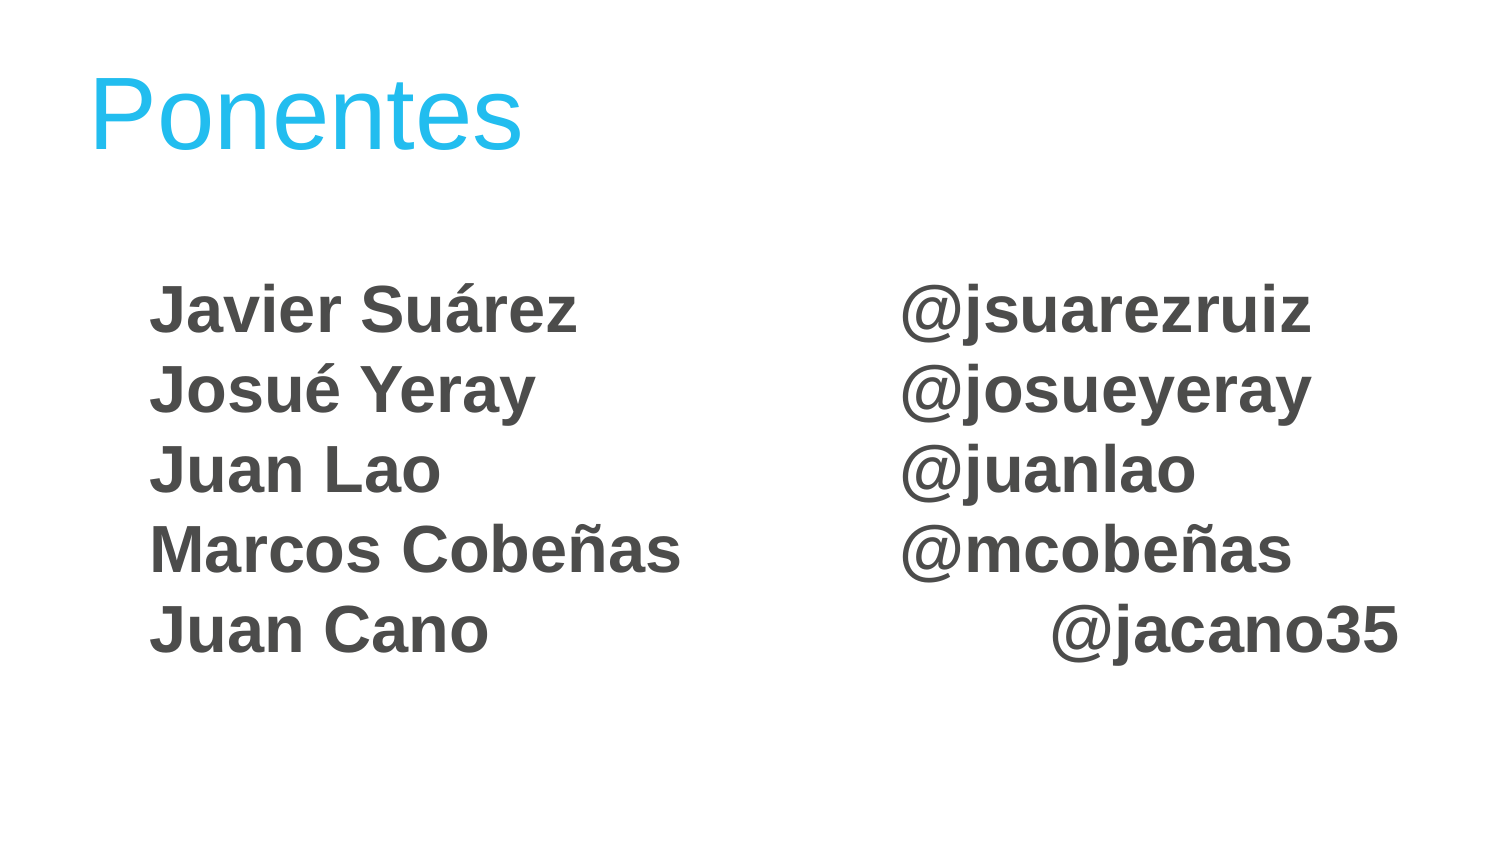

Ponentes
Javier Suárez 			@jsuarezruiz
Josué Yeray			@josueyeray
Juan Lao				@juanlao
Marcos Cobeñas		@mcobeñas
Juan Cano				@jacano35